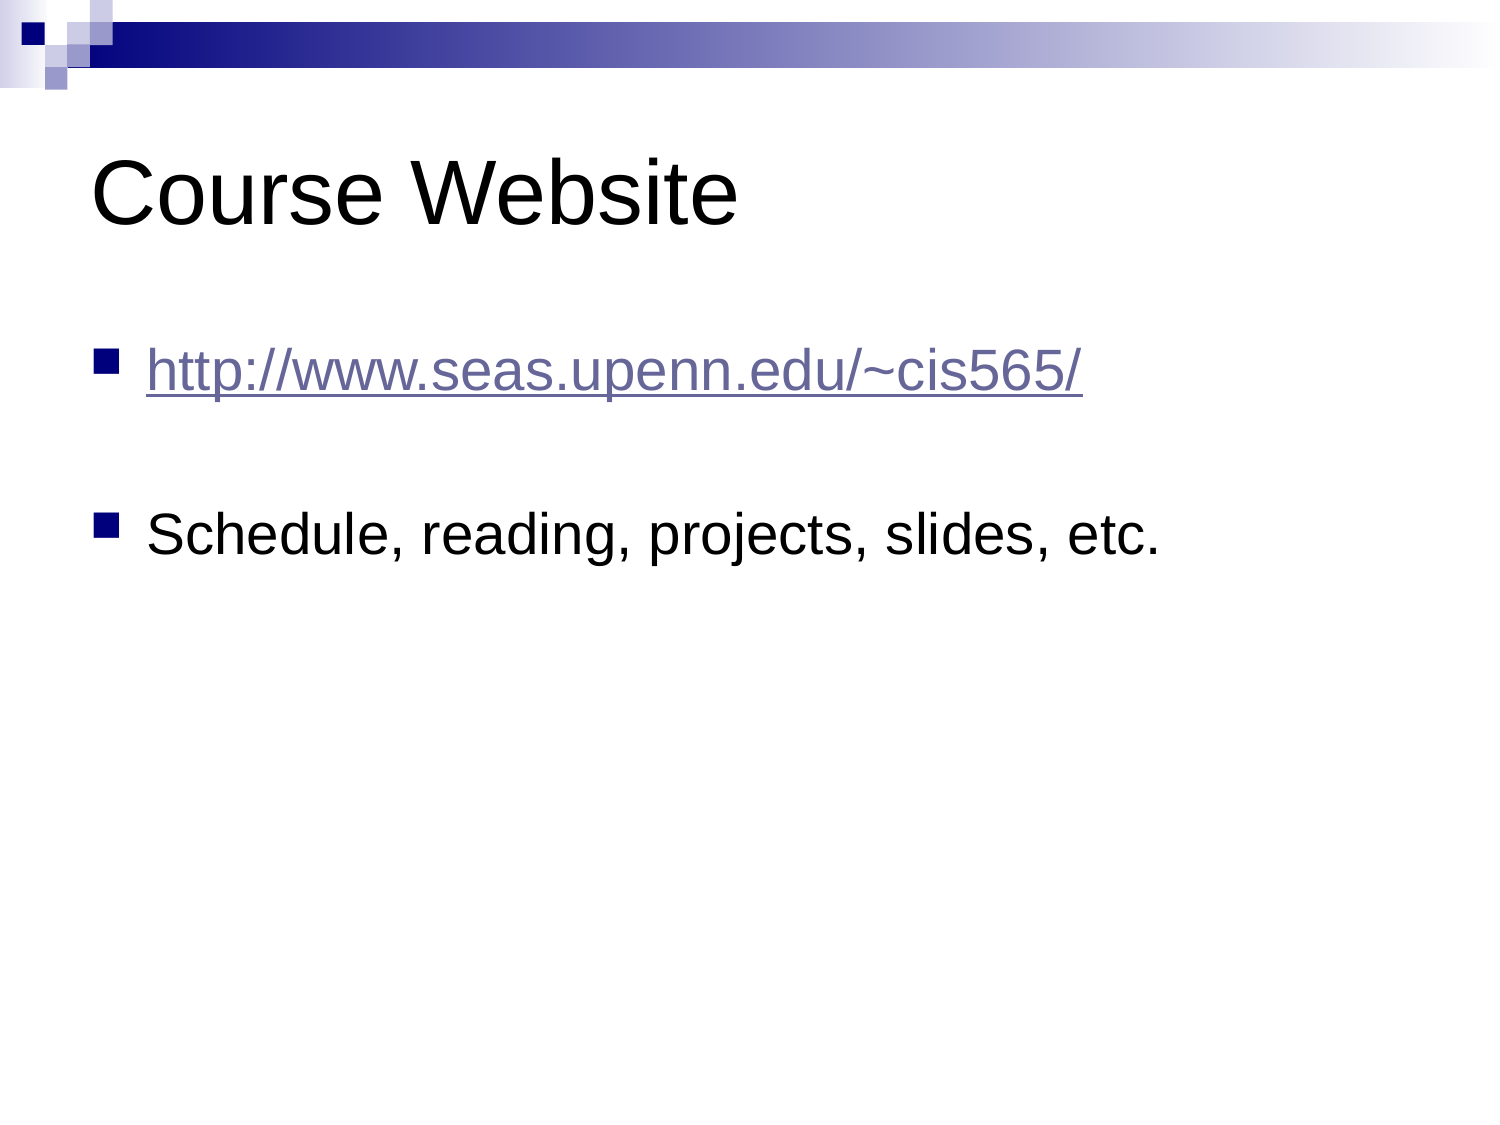

# Course Website
http://www.seas.upenn.edu/~cis565/

Schedule, reading, projects, slides, etc.